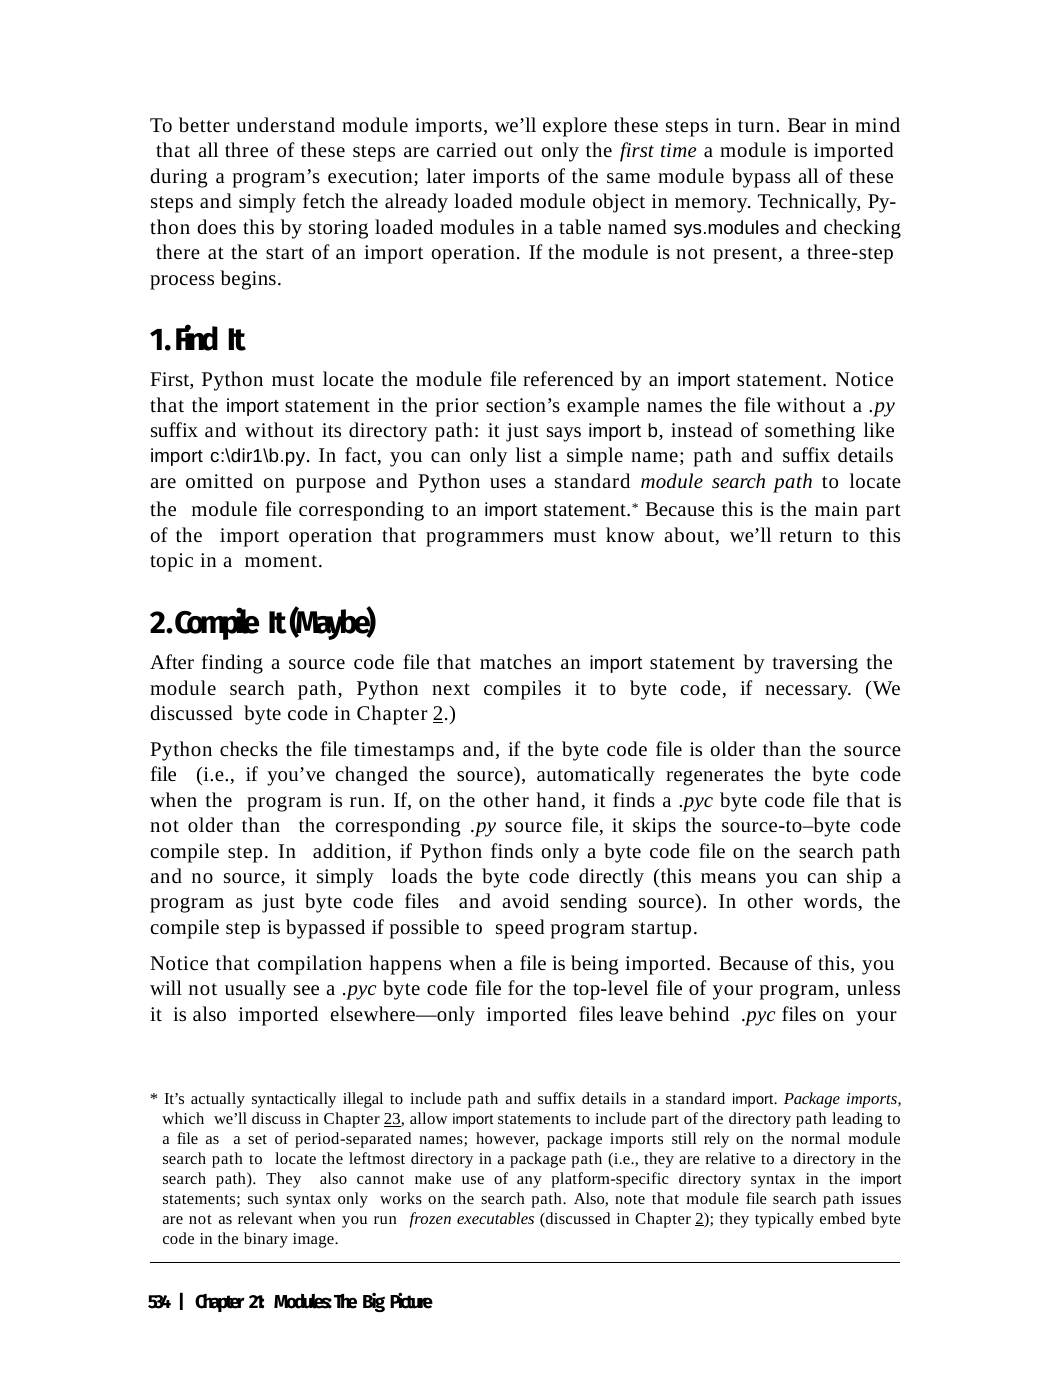

To better understand module imports, we’ll explore these steps in turn. Bear in mind  that all three of these steps are carried out only the first time a module is imported  during a program’s execution; later imports of the same module bypass all of these  steps and simply fetch the already loaded module object in memory. Technically, Py-  thon does this by storing loaded modules in a table named sys.modules and checking  there at the start of an import operation. If the module is not present, a three-step  process begins.

Find It
First, Python must locate the module file referenced by an import statement. Notice  that the import statement in the prior section’s example names the file without a .py  suffix and without its directory path: it just says import b, instead of something like  import c:\dir1\b.py. In fact, you can only list a simple name; path and suffix details  are omitted on purpose and Python uses a standard module search path to locate the  module file corresponding to an import statement.* Because this is the main part of the  import operation that programmers must know about, we’ll return to this topic in a  moment.

Compile It (Maybe)
After finding a source code file that matches an import statement by traversing the  module search path, Python next compiles it to byte code, if necessary. (We discussed  byte code in Chapter 2.)
Python checks the file timestamps and, if the byte code file is older than the source file  (i.e., if you’ve changed the source), automatically regenerates the byte code when the  program is run. If, on the other hand, it finds a .pyc byte code file that is not older than  the corresponding .py source file, it skips the source-to–byte code compile step. In  addition, if Python finds only a byte code file on the search path and no source, it simply  loads the byte code directly (this means you can ship a program as just byte code files  and avoid sending source). In other words, the compile step is bypassed if possible to  speed program startup.
Notice that compilation happens when a file is being imported. Because of this, you  will not usually see a .pyc byte code file for the top-level file of your program, unless it  is also imported elsewhere—only imported files leave behind .pyc files on your
* It’s actually syntactically illegal to include path and suffix details in a standard import. Package imports, which  we’ll discuss in Chapter 23, allow import statements to include part of the directory path leading to a file as  a set of period-separated names; however, package imports still rely on the normal module search path to  locate the leftmost directory in a package path (i.e., they are relative to a directory in the search path). They  also cannot make use of any platform-specific directory syntax in the import statements; such syntax only  works on the search path. Also, note that module file search path issues are not as relevant when you run  frozen executables (discussed in Chapter 2); they typically embed byte code in the binary image.

534  |  Chapter 21:  Modules: The Big Picture